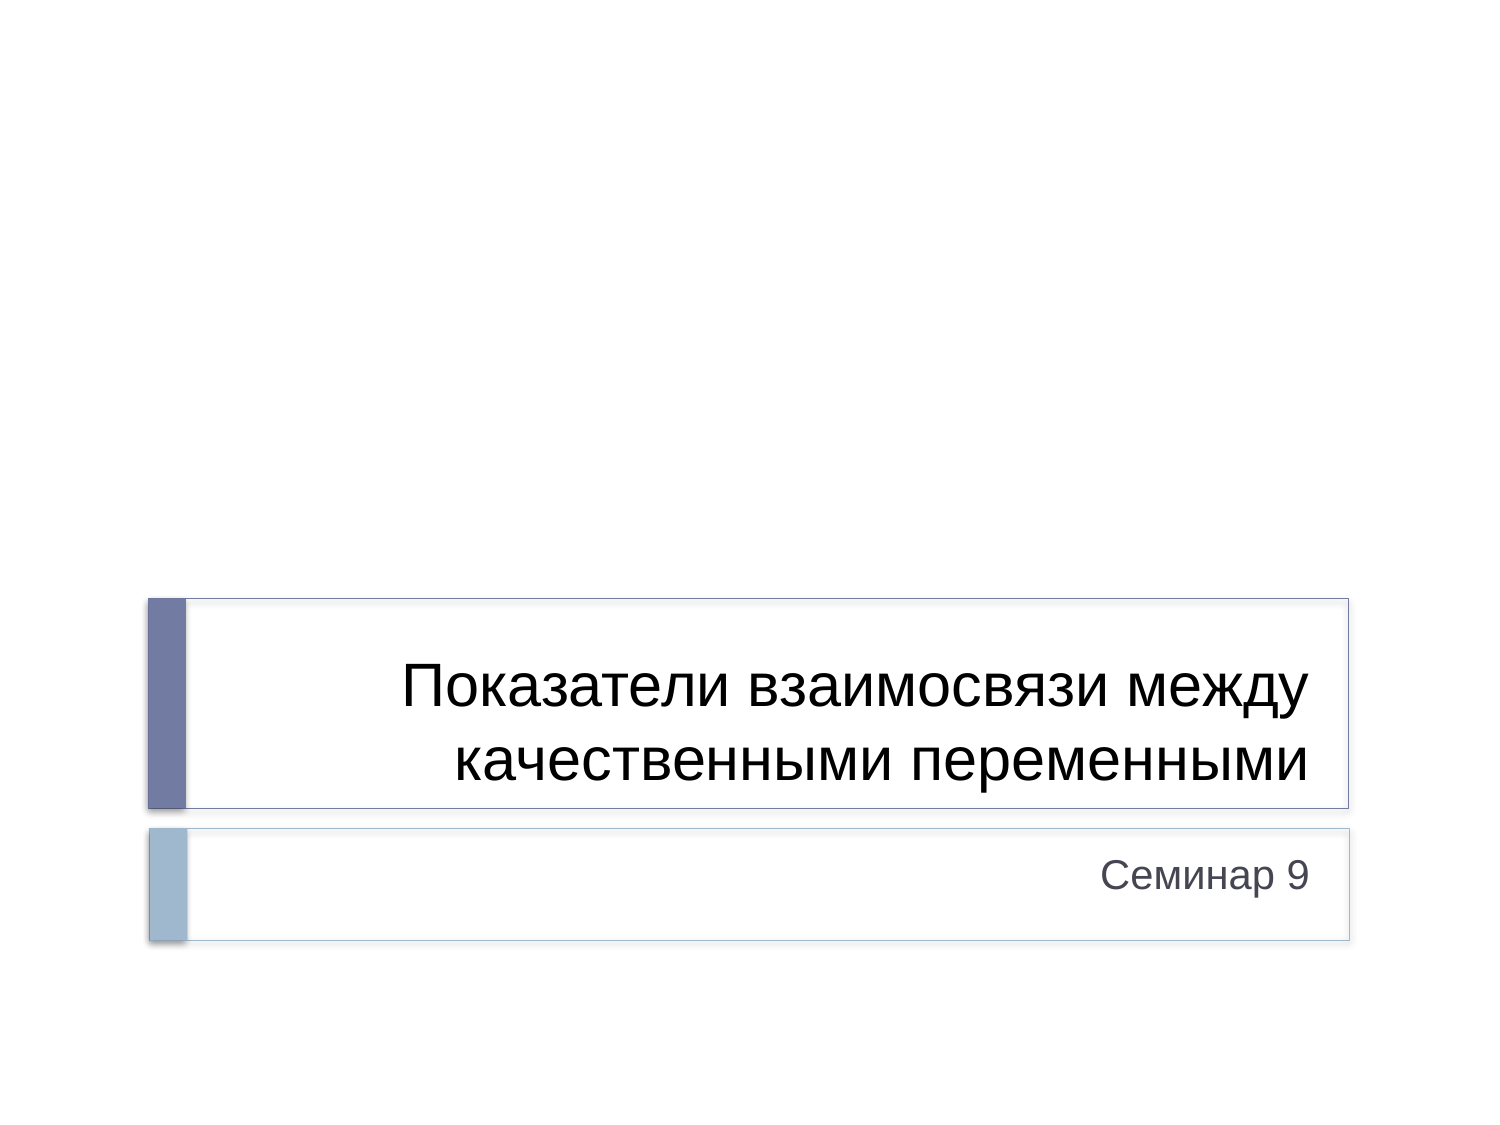

# Показатели взаимосвязи между качественными переменными
Семинар 9